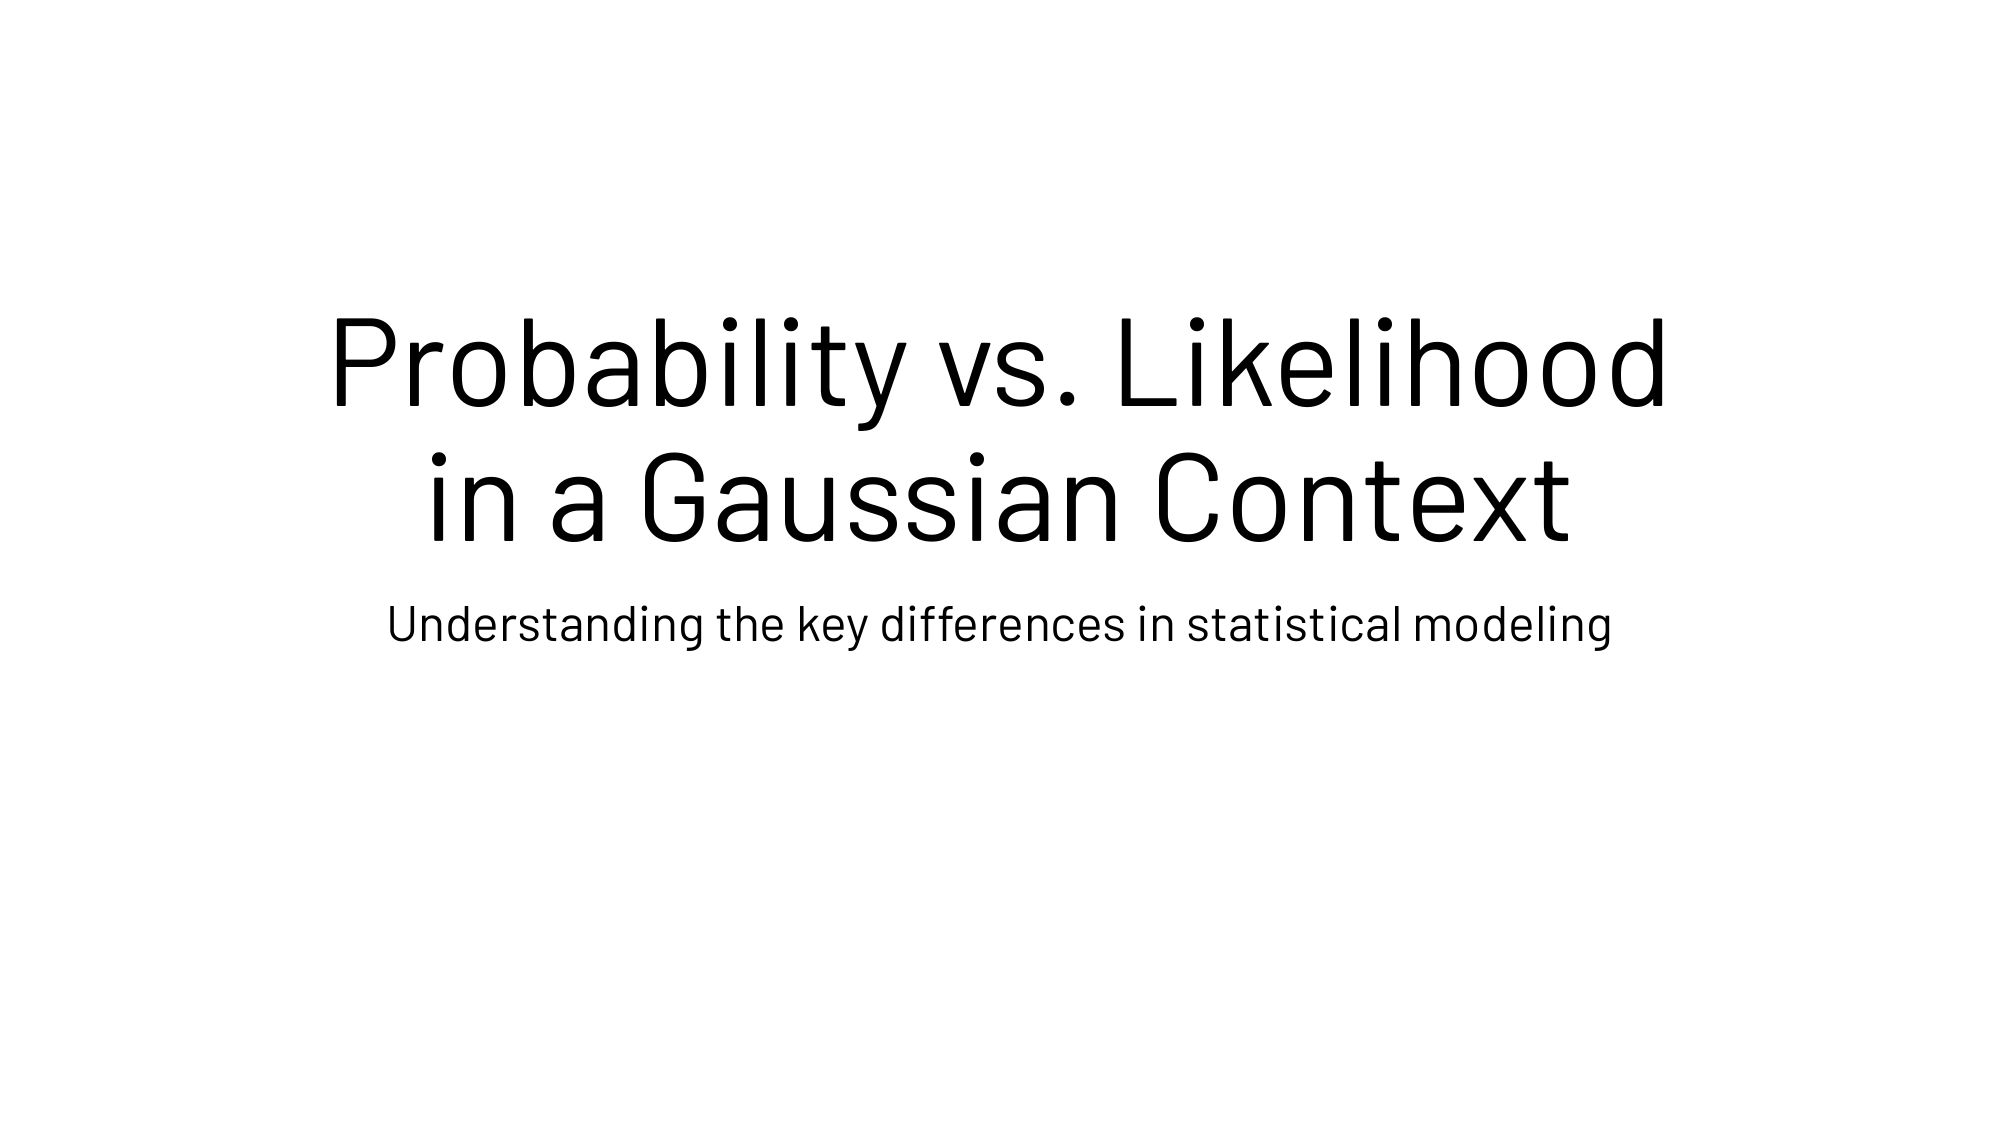

# Probability vs. Likelihood in a Gaussian Context
Understanding the key differences in statistical modeling